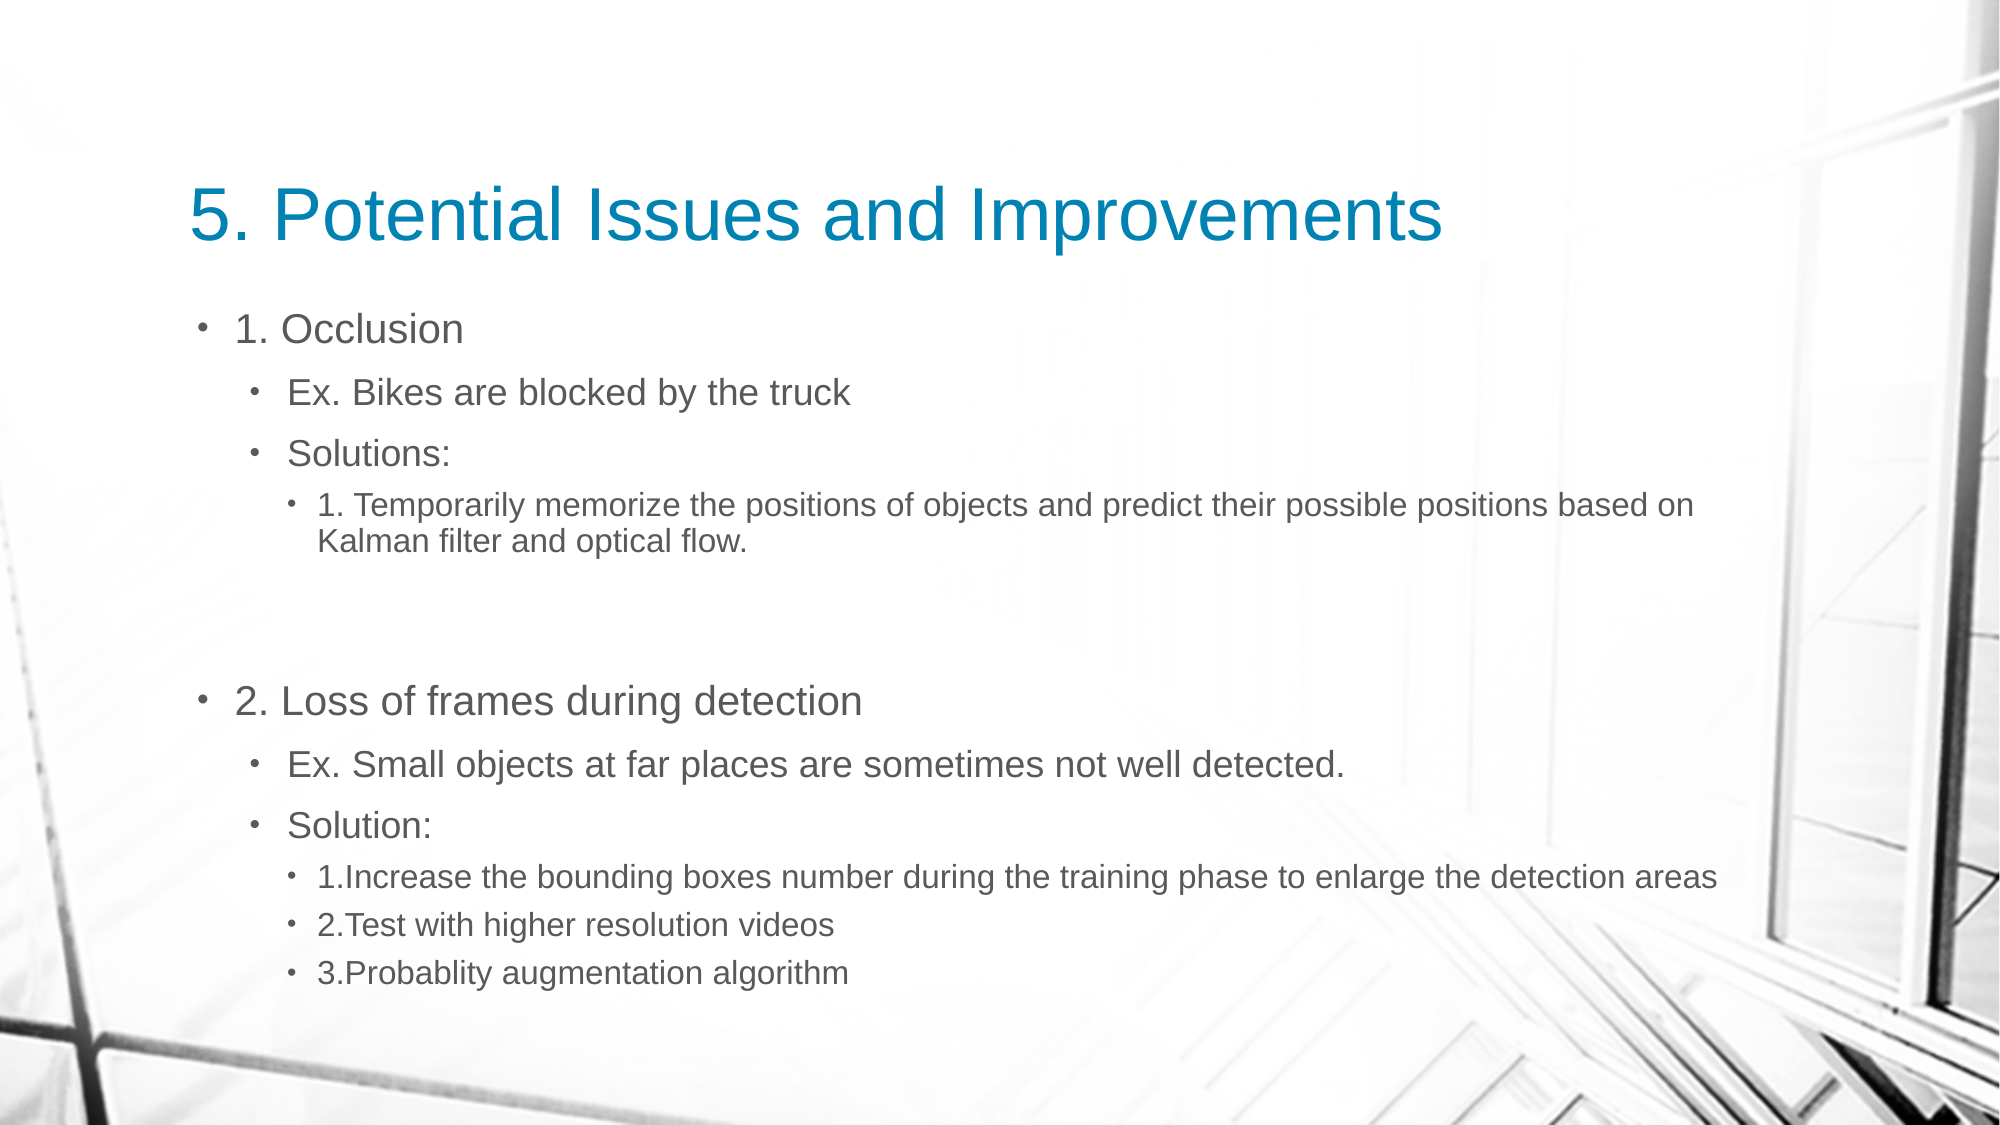

# 5. Potential Issues and Improvements
1. Occlusion
Ex. Bikes are blocked by the truck
Solutions:
1. Temporarily memorize the positions of objects and predict their possible positions based on Kalman filter and optical flow.

2. Loss of frames during detection
Ex. Small objects at far places are sometimes not well detected.
Solution:
1.Increase the bounding boxes number during the training phase to enlarge the detection areas
2.Test with higher resolution videos
3.Probablity augmentation algorithm